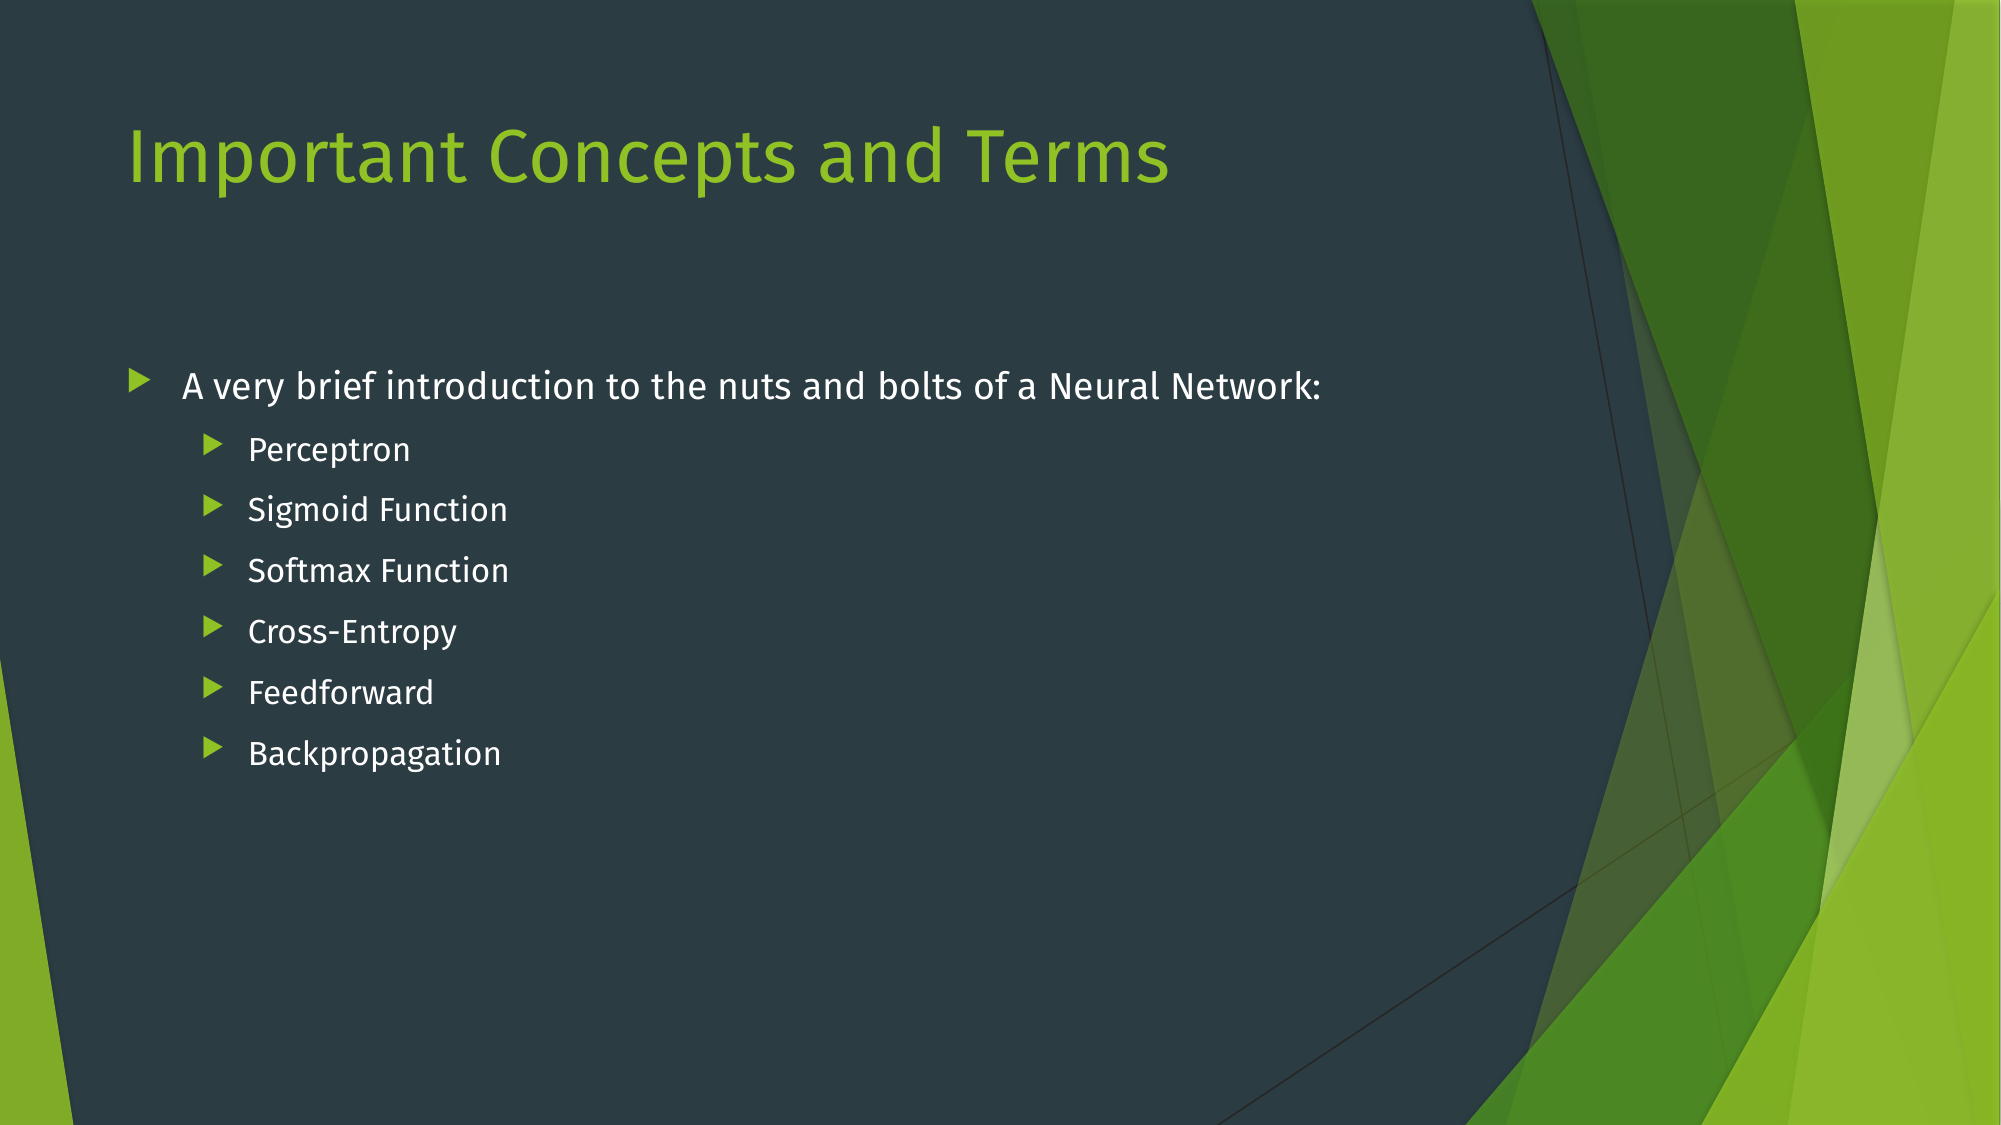

# Important Concepts and Terms
A very brief introduction to the nuts and bolts of a Neural Network:
Perceptron
Sigmoid Function
Softmax Function
Cross-Entropy
Feedforward
Backpropagation